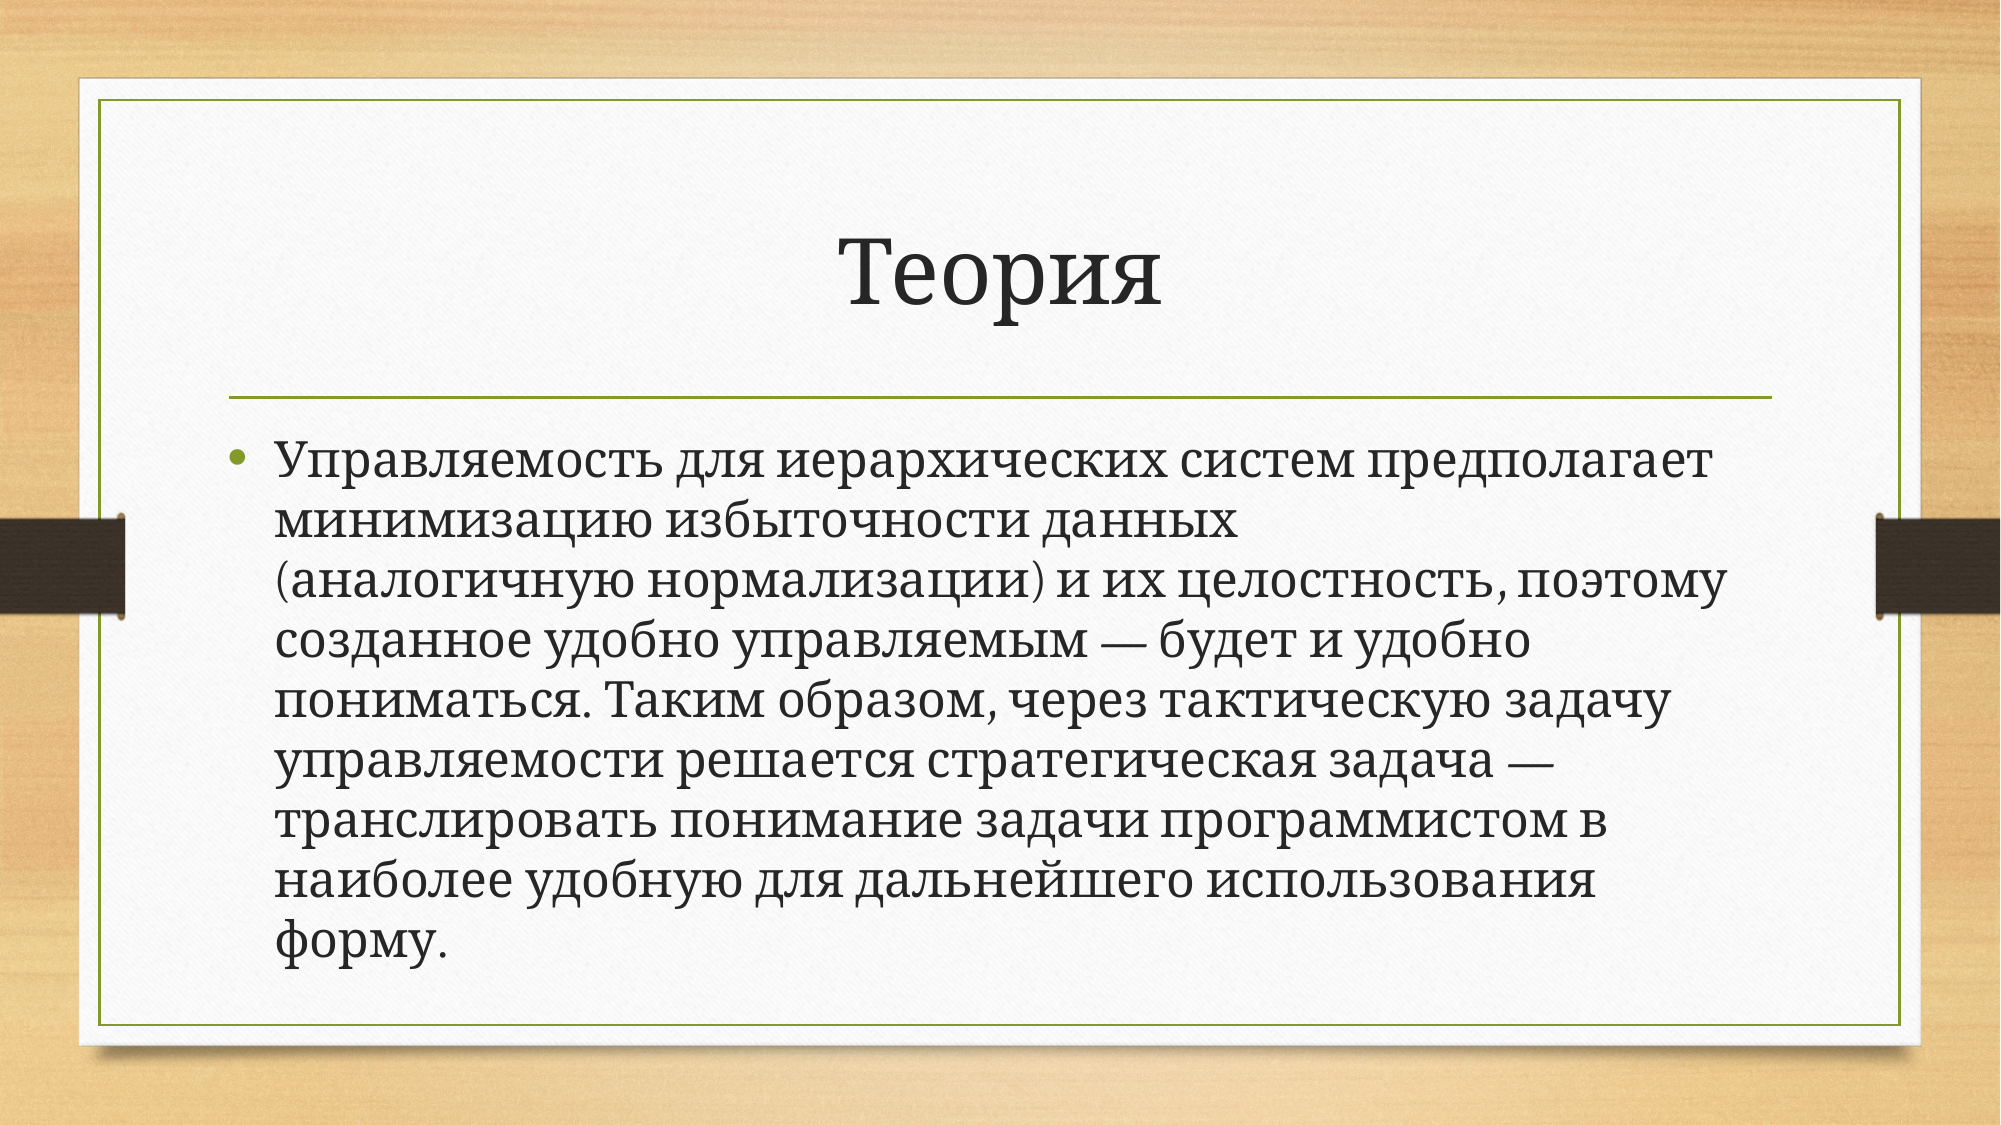

# Теория
Управляемость для иерархических систем предполагает минимизацию избыточности данных (аналогичную нормализации) и их целостность, поэтому созданное удобно управляемым — будет и удобно пониматься. Таким образом, через тактическую задачу управляемости решается стратегическая задача — транслировать понимание задачи программистом в наиболее удобную для дальнейшего использования форму.